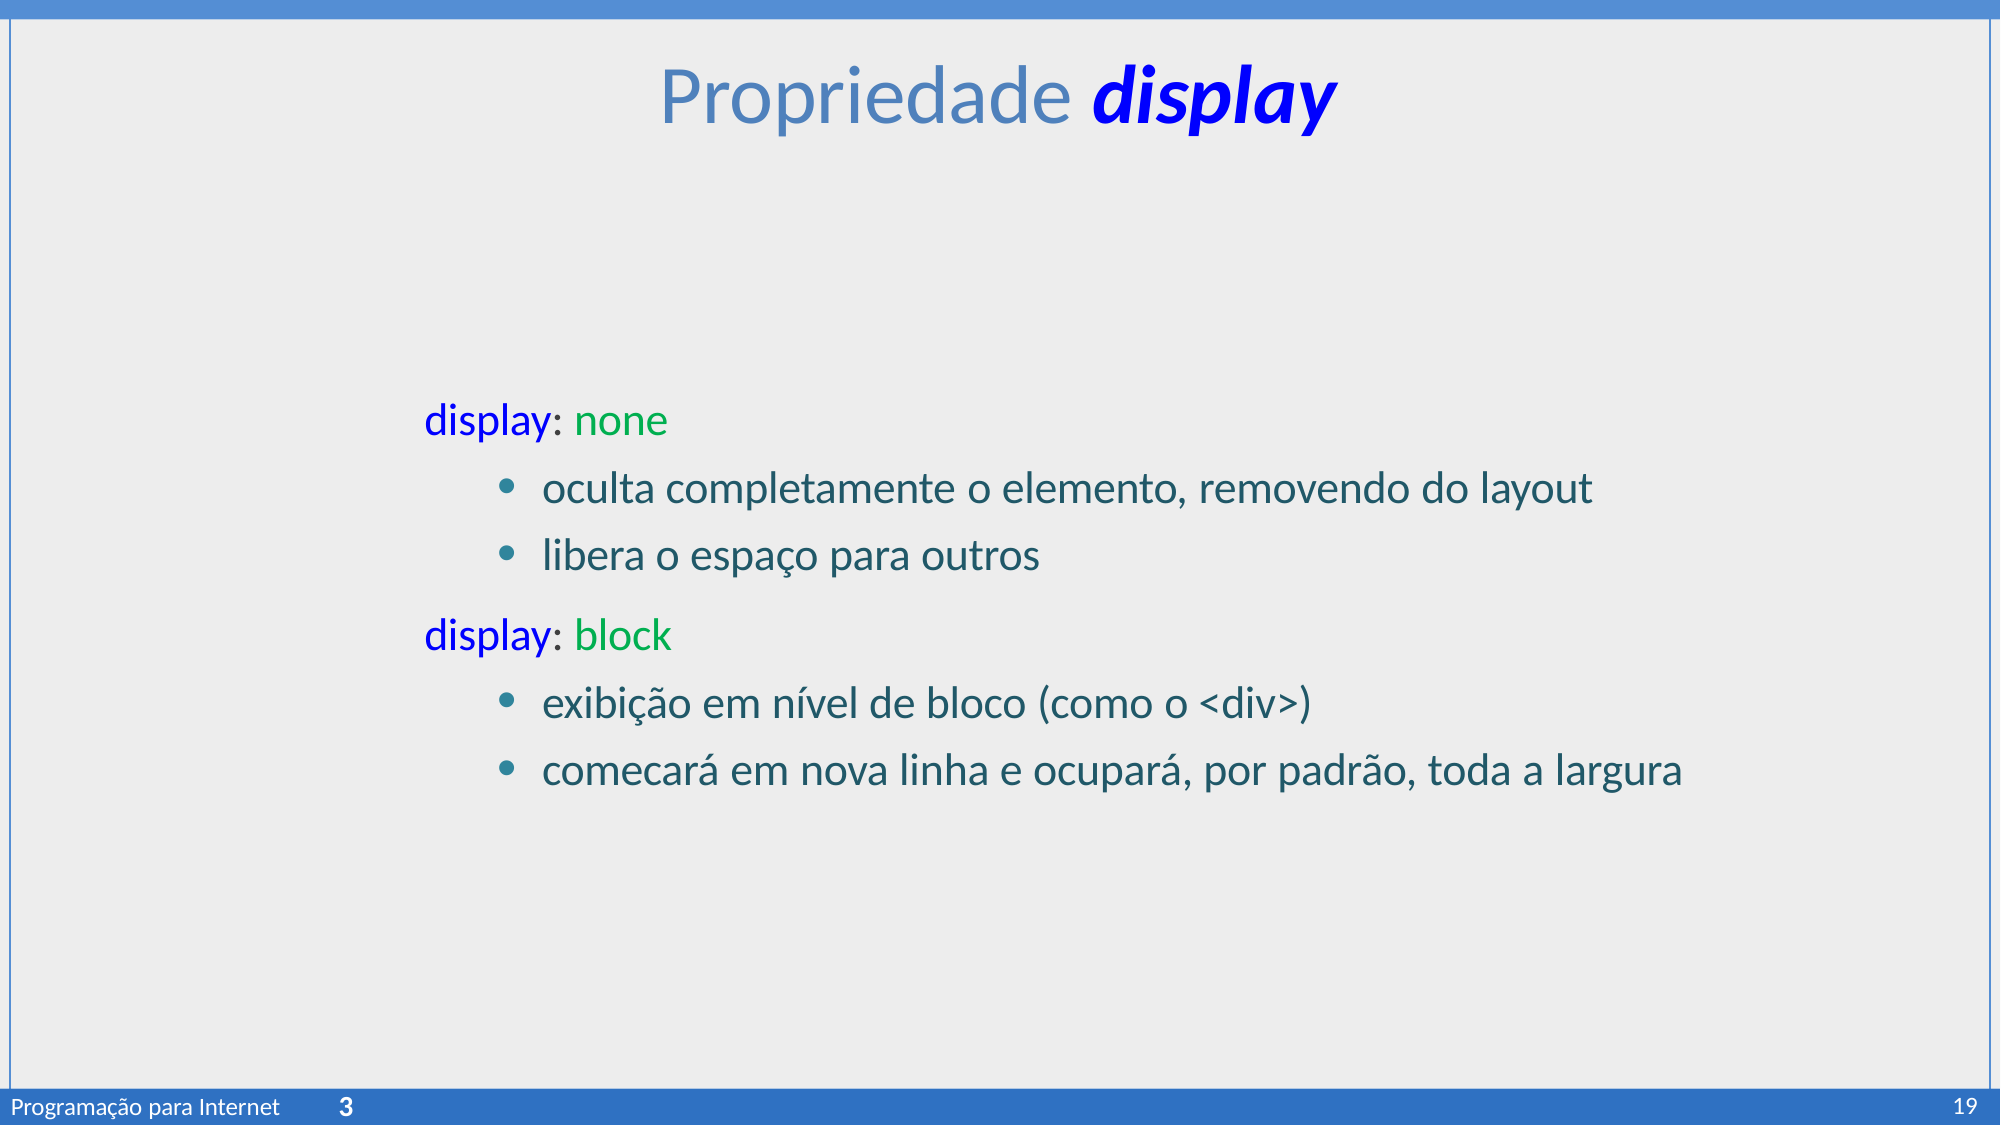

# Propriedade display
display: none
oculta completamente o elemento, removendo do layout
libera o espaço para outros
display: block
exibição em nível de bloco (como o <div>)
comecará em nova linha e ocupará, por padrão, toda a largura
3
19
Programação para Internet